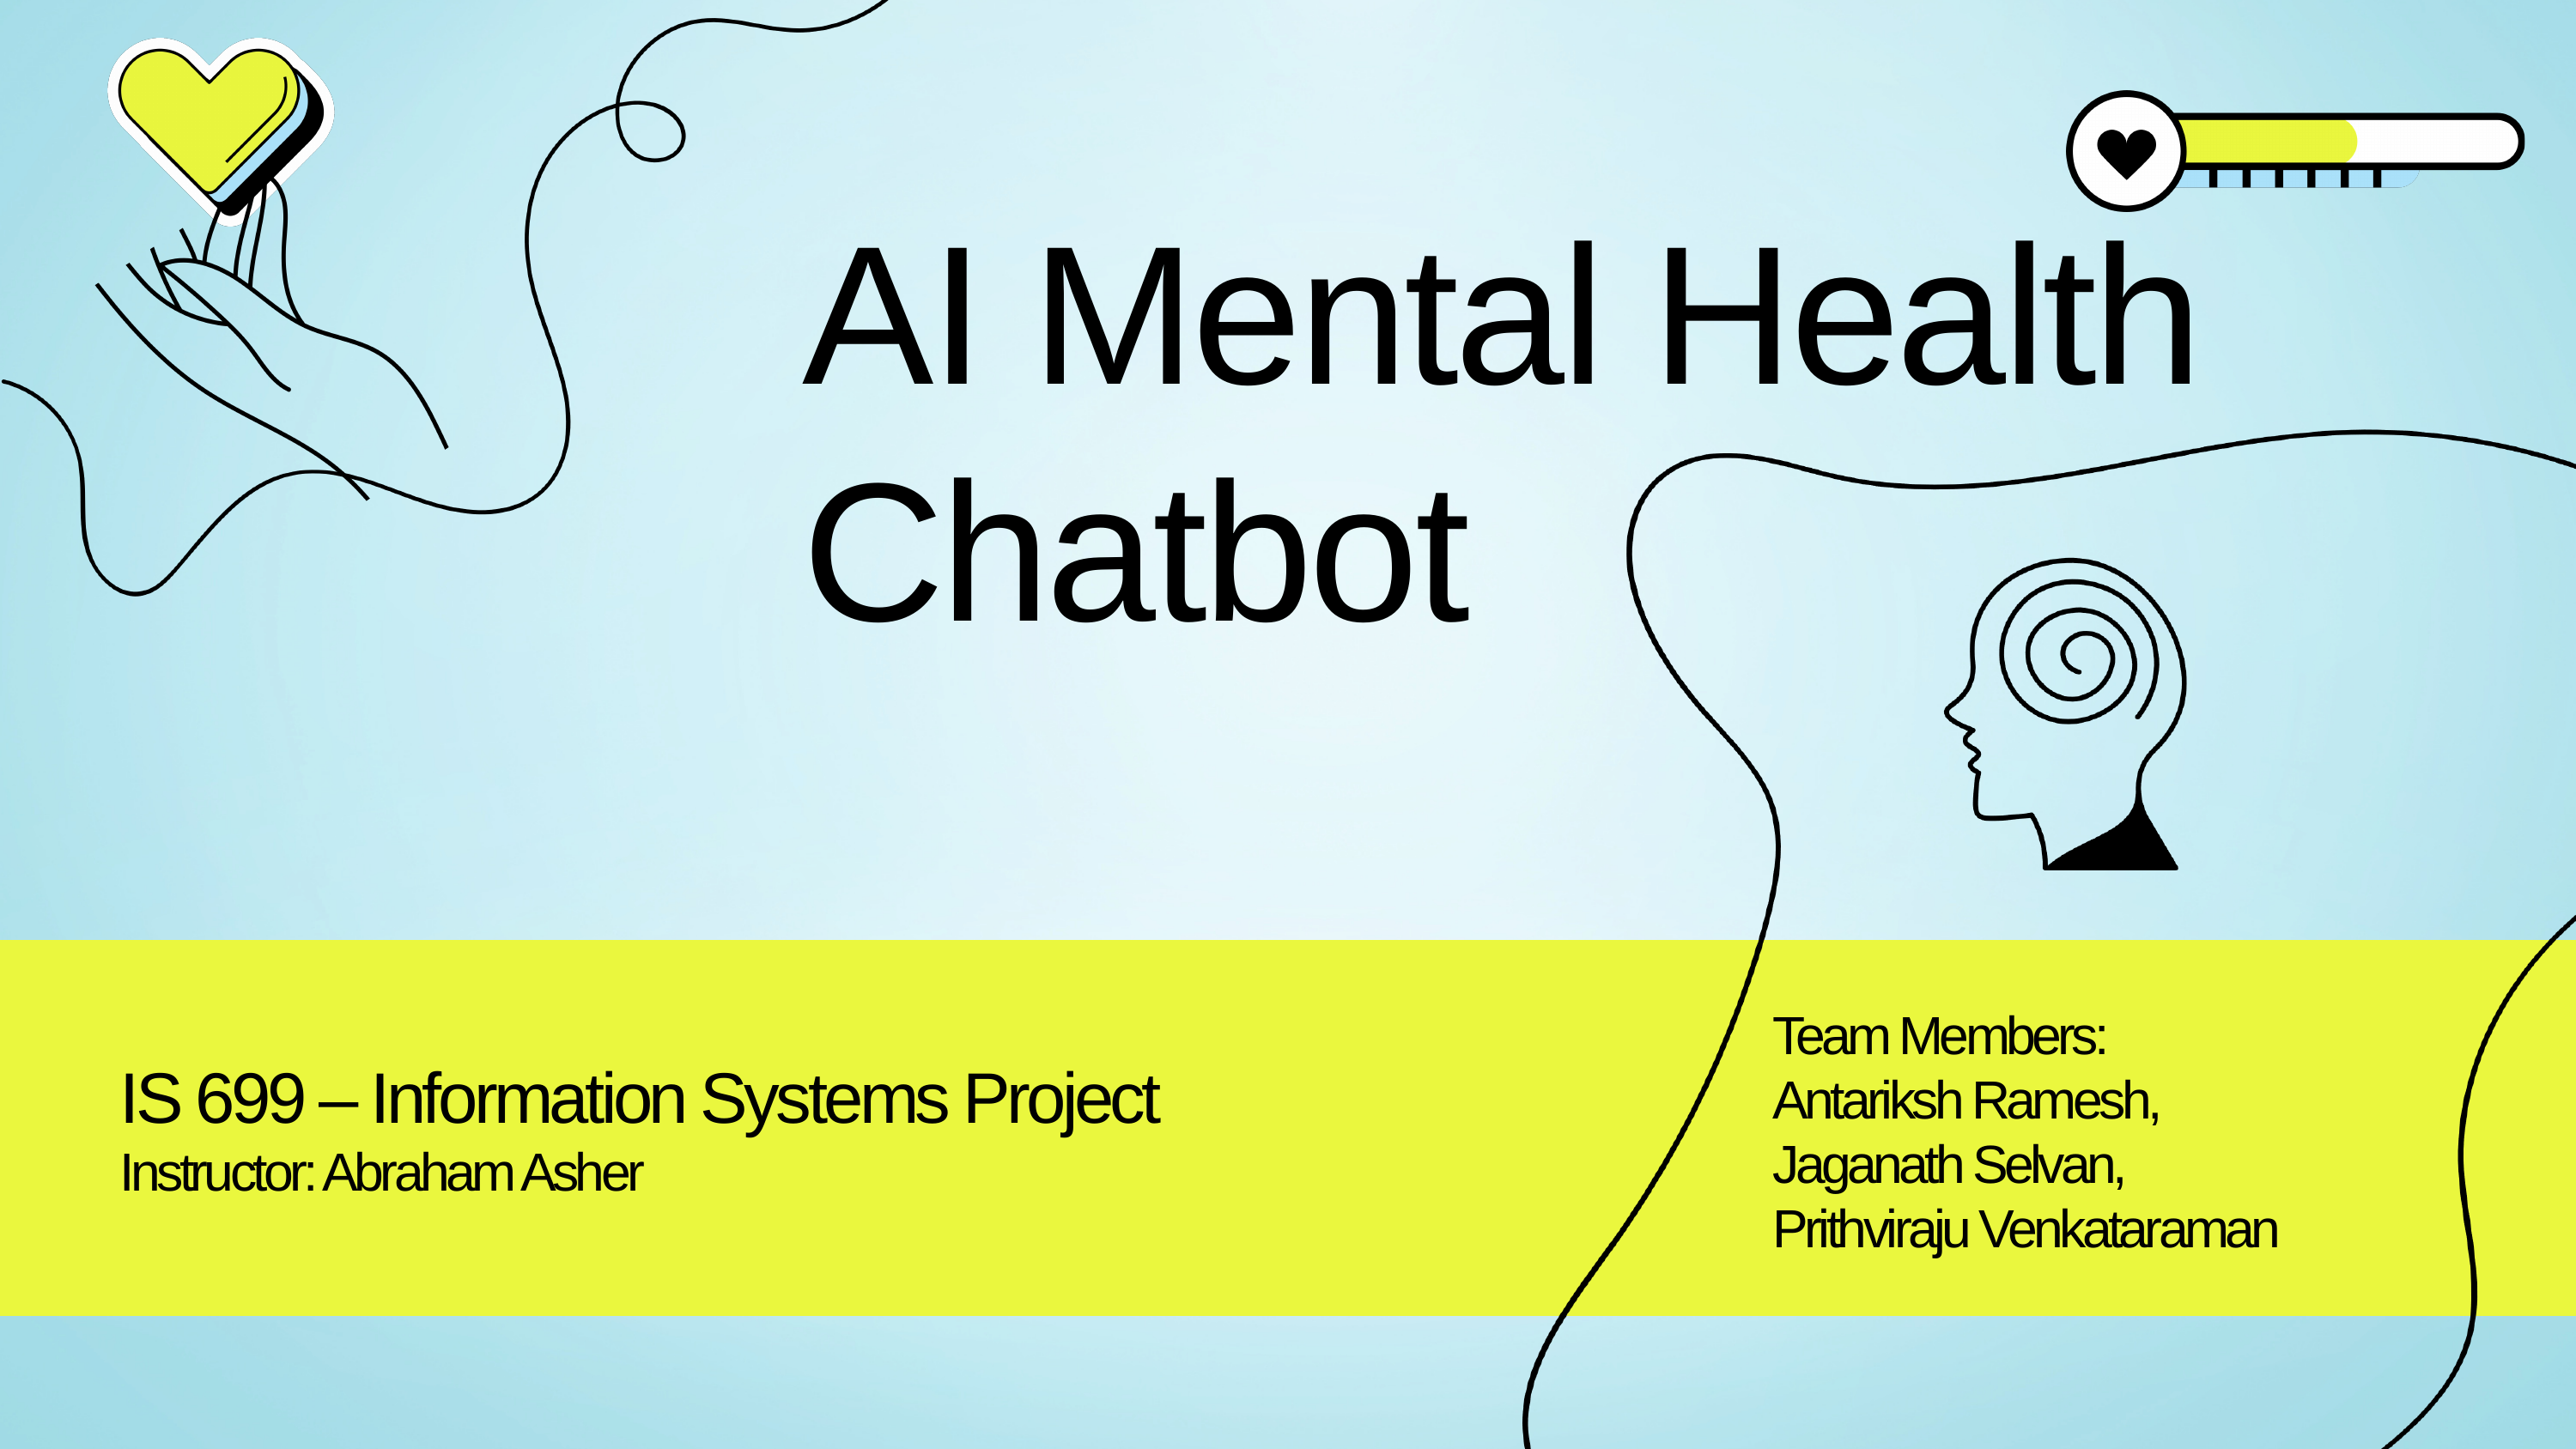

AI Mental Health Chatbot

Team Members:
Antariksh Ramesh,
Jaganath Selvan,
Prithviraju Venkataraman
IS 699 – Information Systems Project
Instructor: Abraham Asher